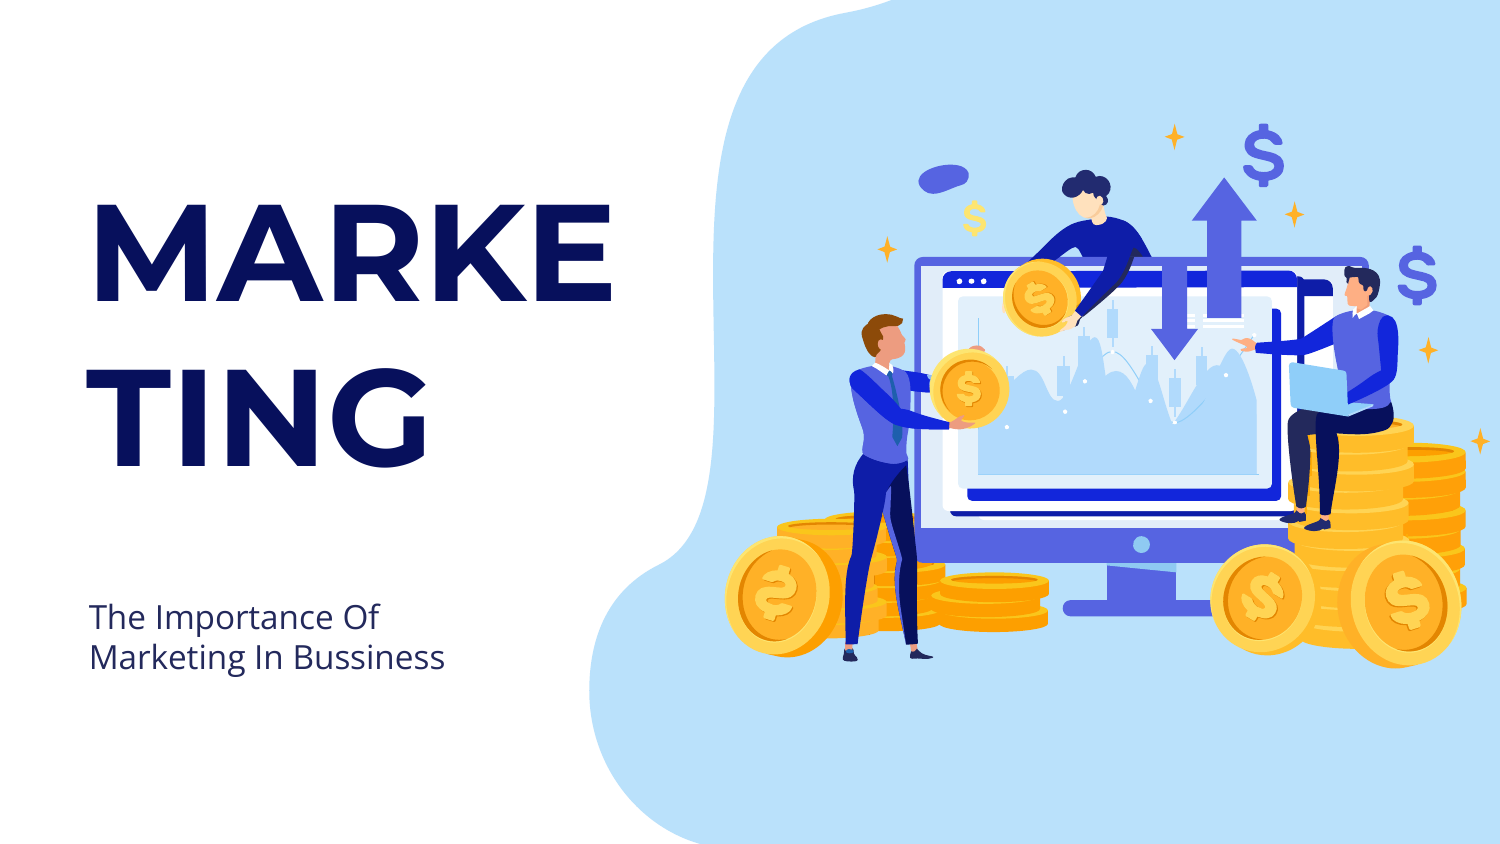

# MARKETING

The Importance Of Marketing In Bussiness